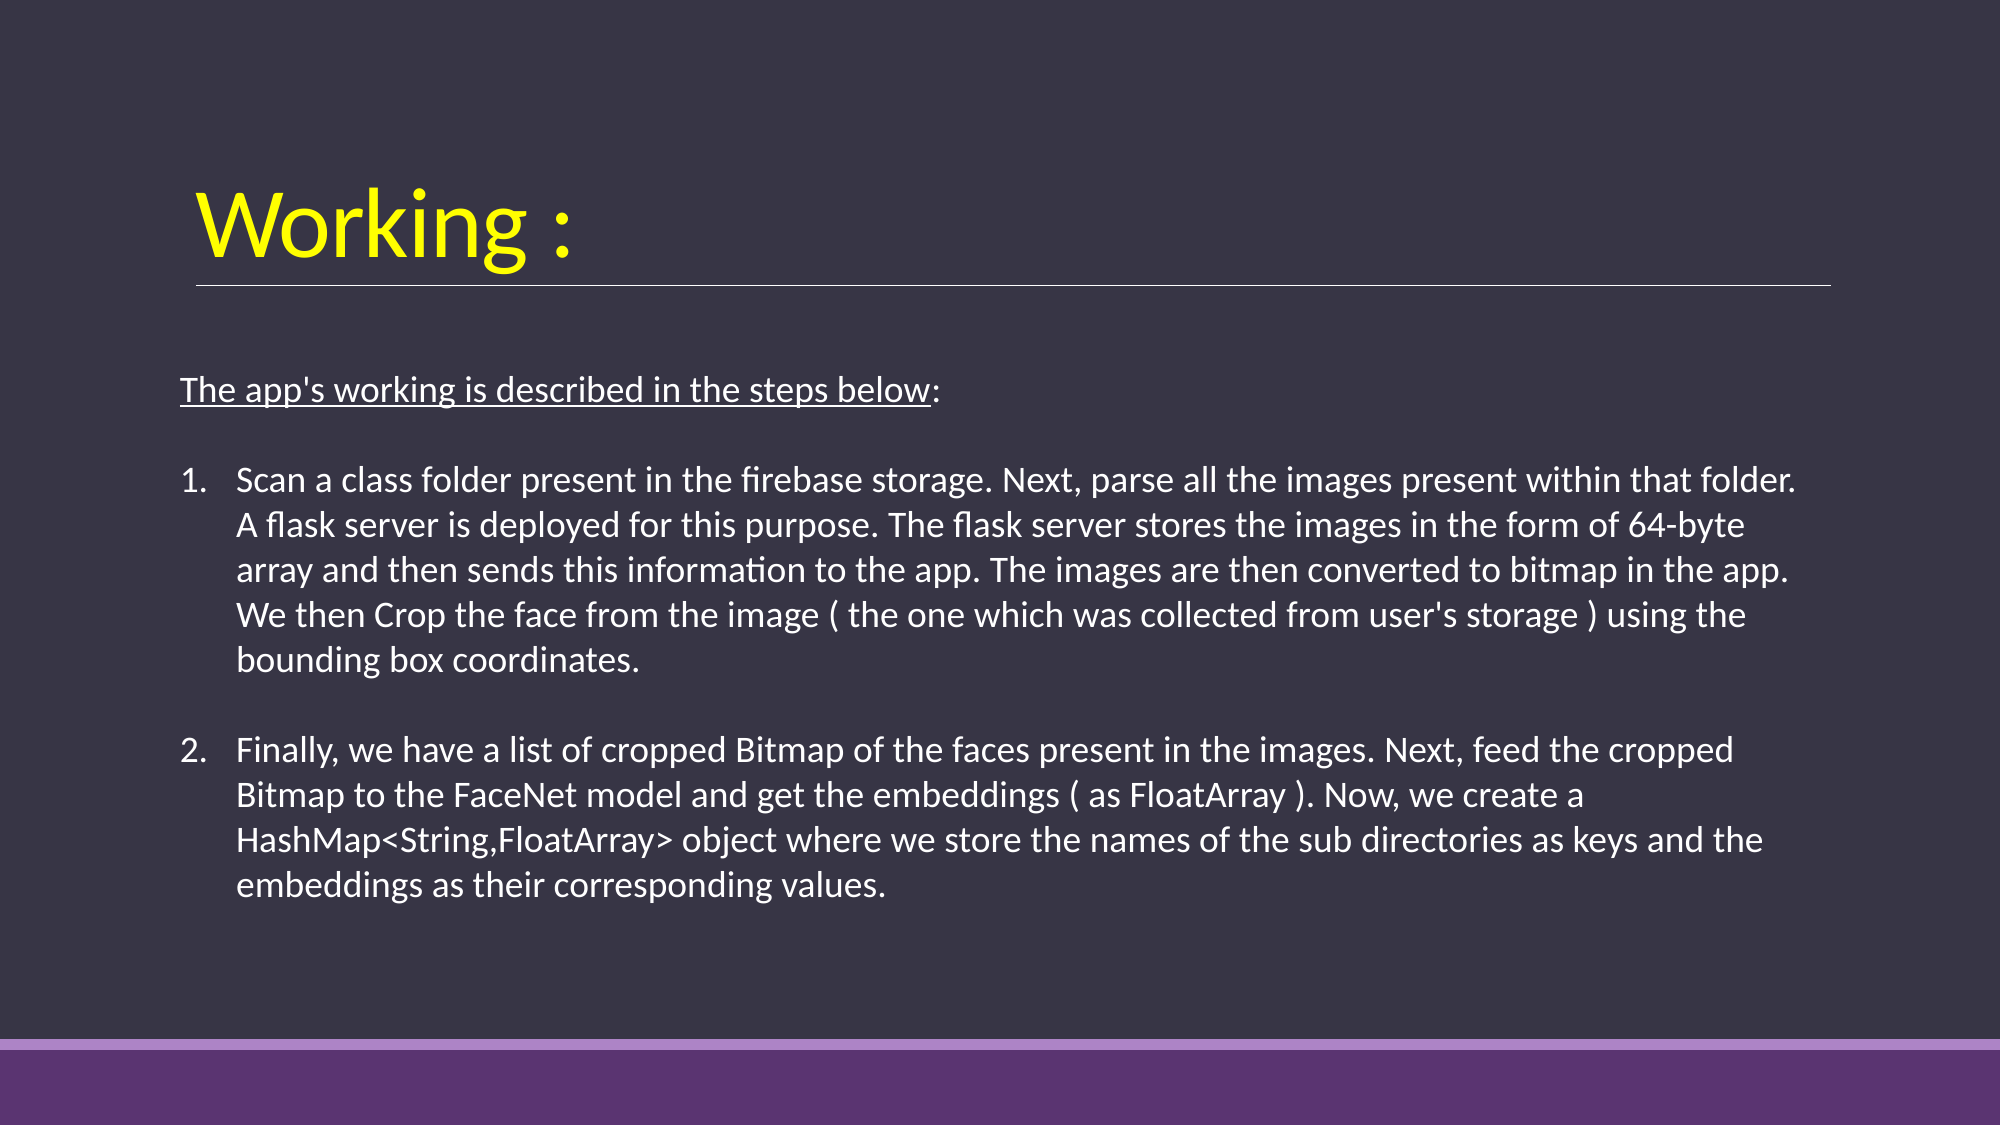

# Working :
The app's working is described in the steps below:

Scan a class folder present in the firebase storage. Next, parse all the images present within that folder. A flask server is deployed for this purpose. The flask server stores the images in the form of 64-byte array and then sends this information to the app. The images are then converted to bitmap in the app. We then Crop the face from the image ( the one which was collected from user's storage ) using the bounding box coordinates.

Finally, we have a list of cropped Bitmap of the faces present in the images. Next, feed the cropped Bitmap to the FaceNet model and get the embeddings ( as FloatArray ). Now, we create a HashMap<String,FloatArray> object where we store the names of the sub directories as keys and the embeddings as their corresponding values.